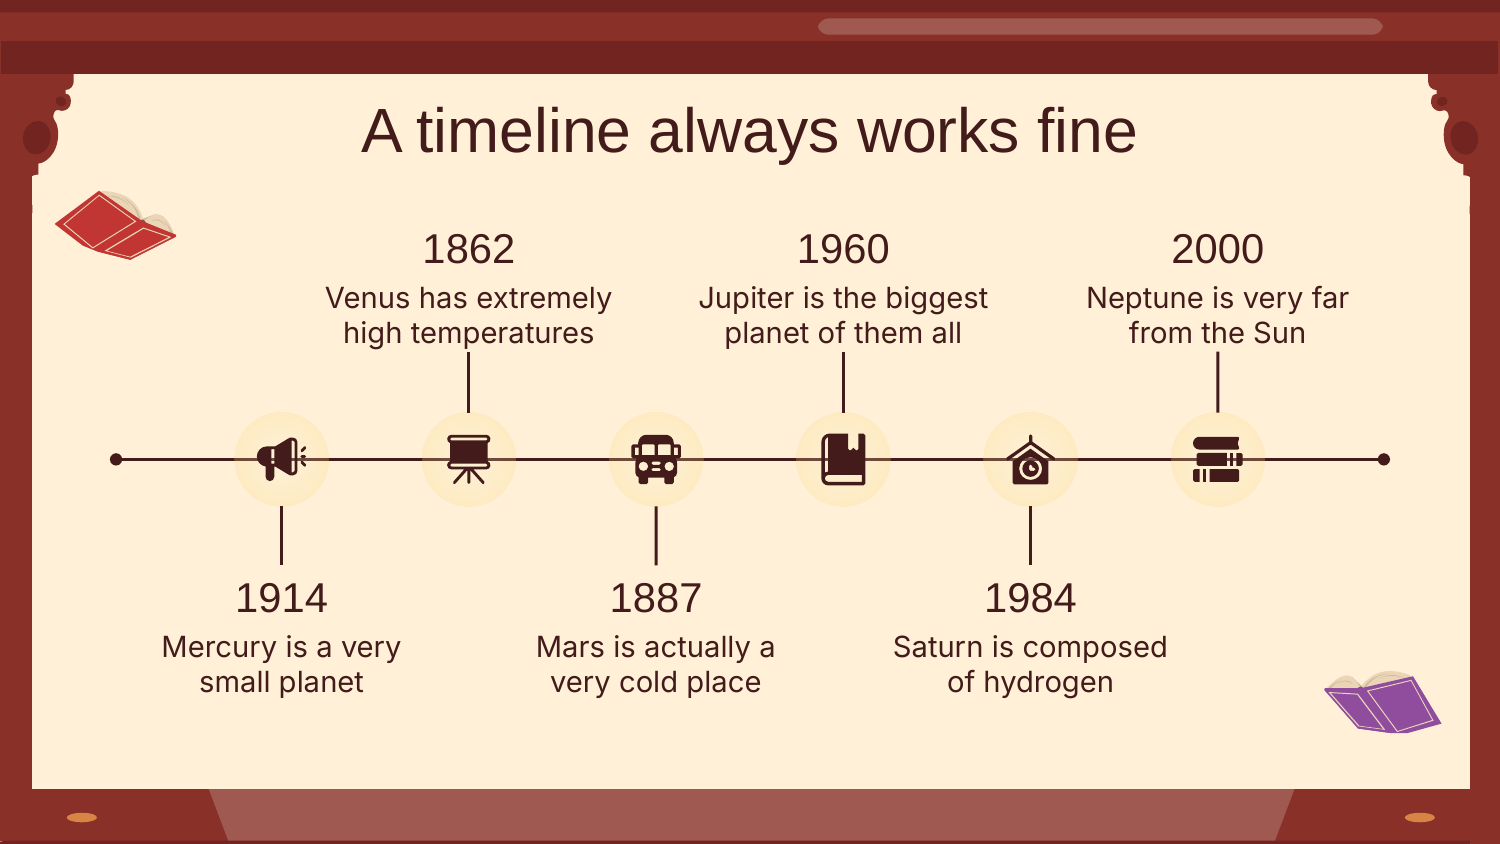

# A timeline always works fine

1862
1960
2000
Neptune is very far from the Sun
Jupiter is the biggest planet of them all
Venus has extremely high temperatures

1914
1887
1984
Mercury is a very small planet
Saturn is composed of hydrogen
Mars is actually a very cold place